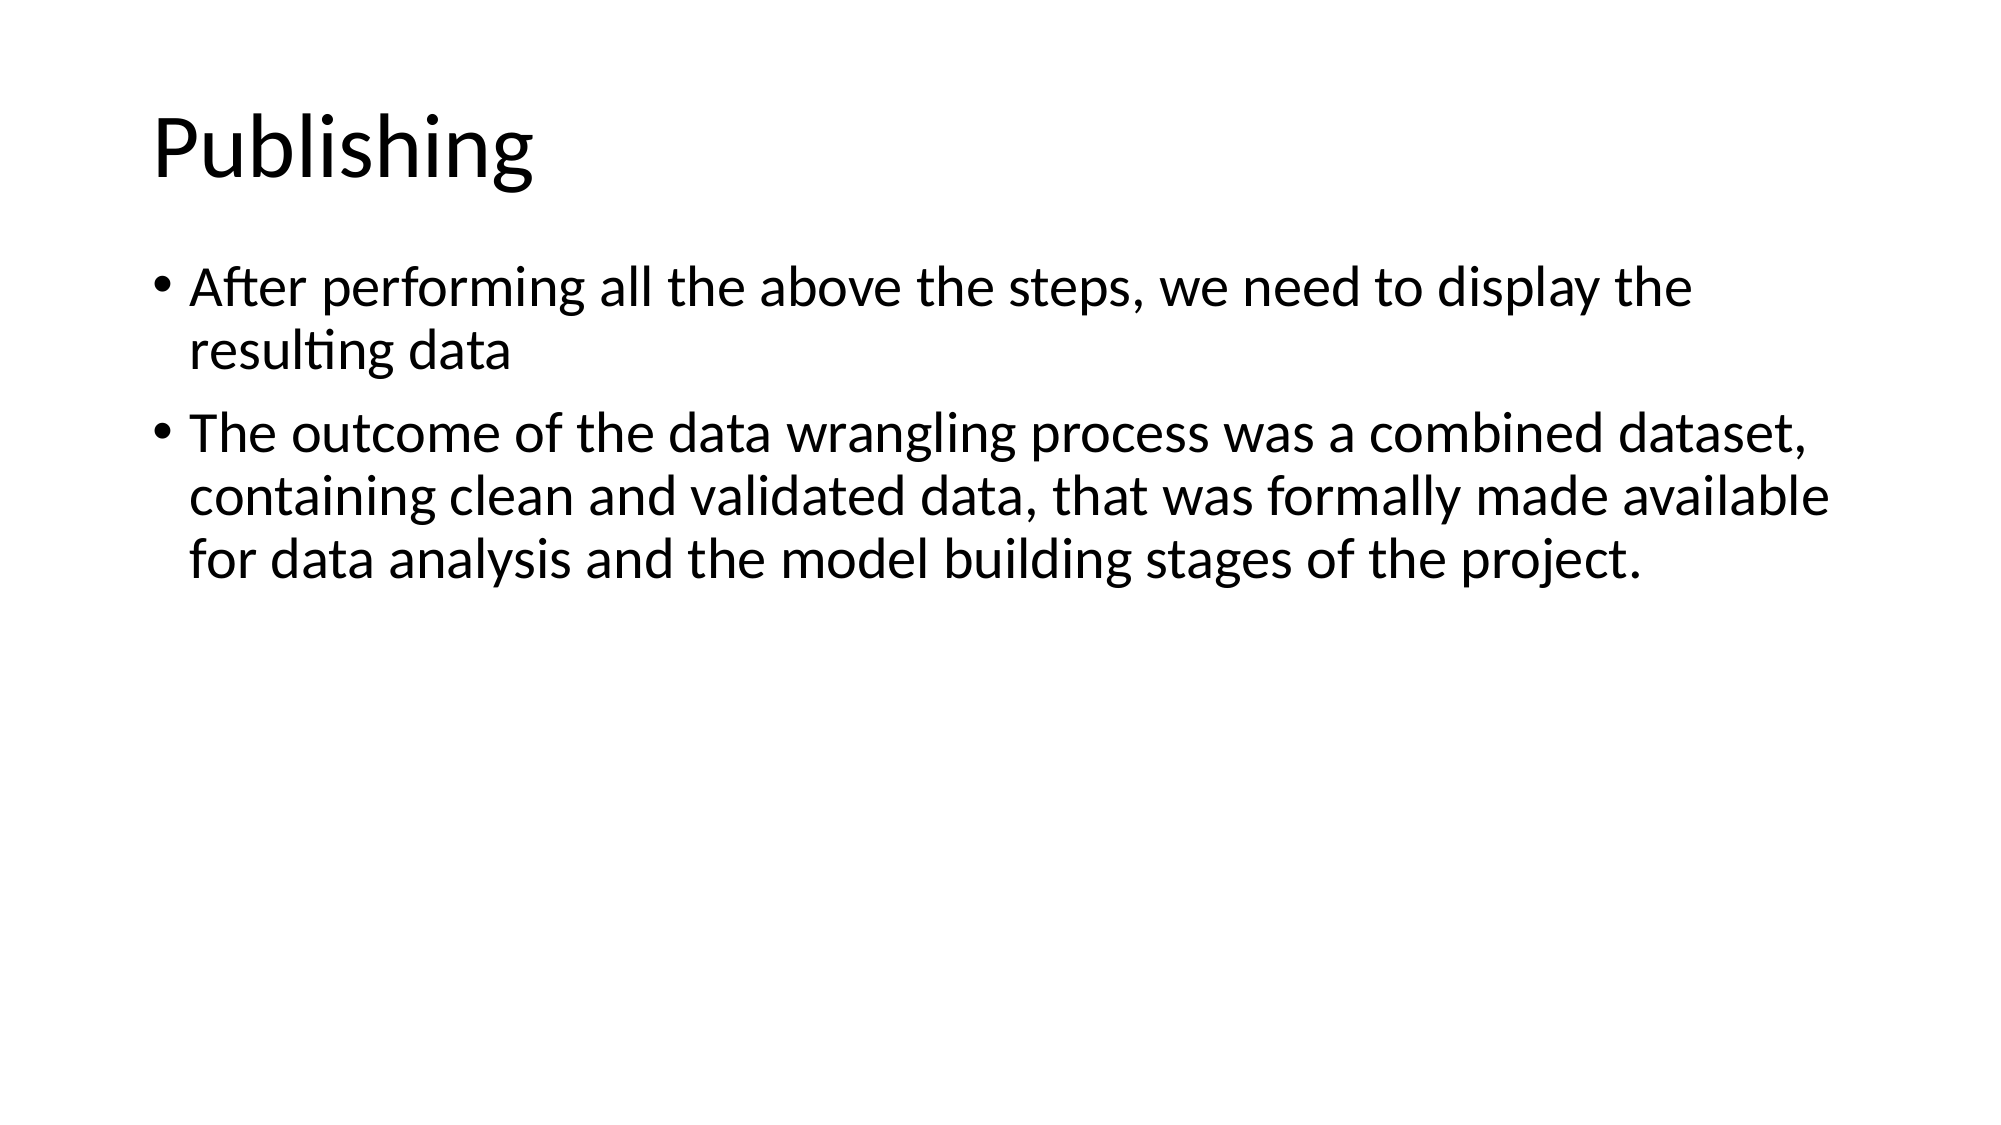

# Publishing
After performing all the above the steps, we need to display the resulting data
The outcome of the data wrangling process was a combined dataset, containing clean and validated data, that was formally made available for data analysis and the model building stages of the project.